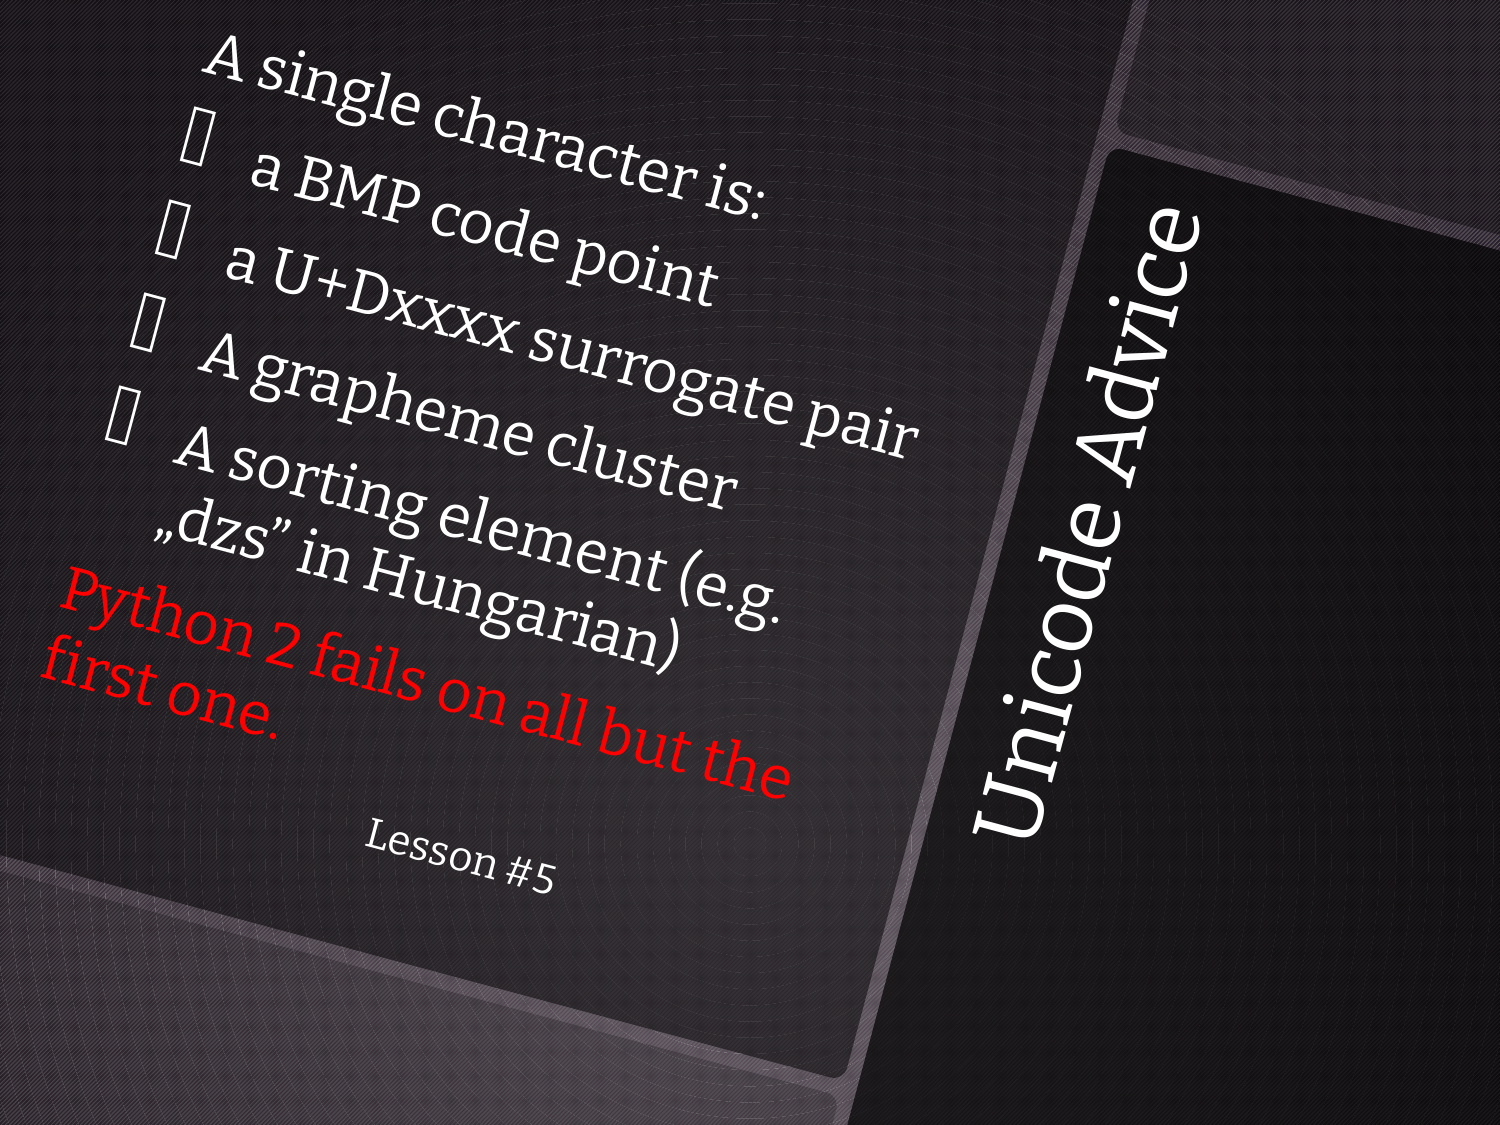

A single character is:
a BMP code point
a U+Dxxxx surrogate pair
A grapheme cluster
A sorting element (e.g. „dzs” in Hungarian)
Python 2 fails on all but the first one.
# Unicode Advice
Lesson #5